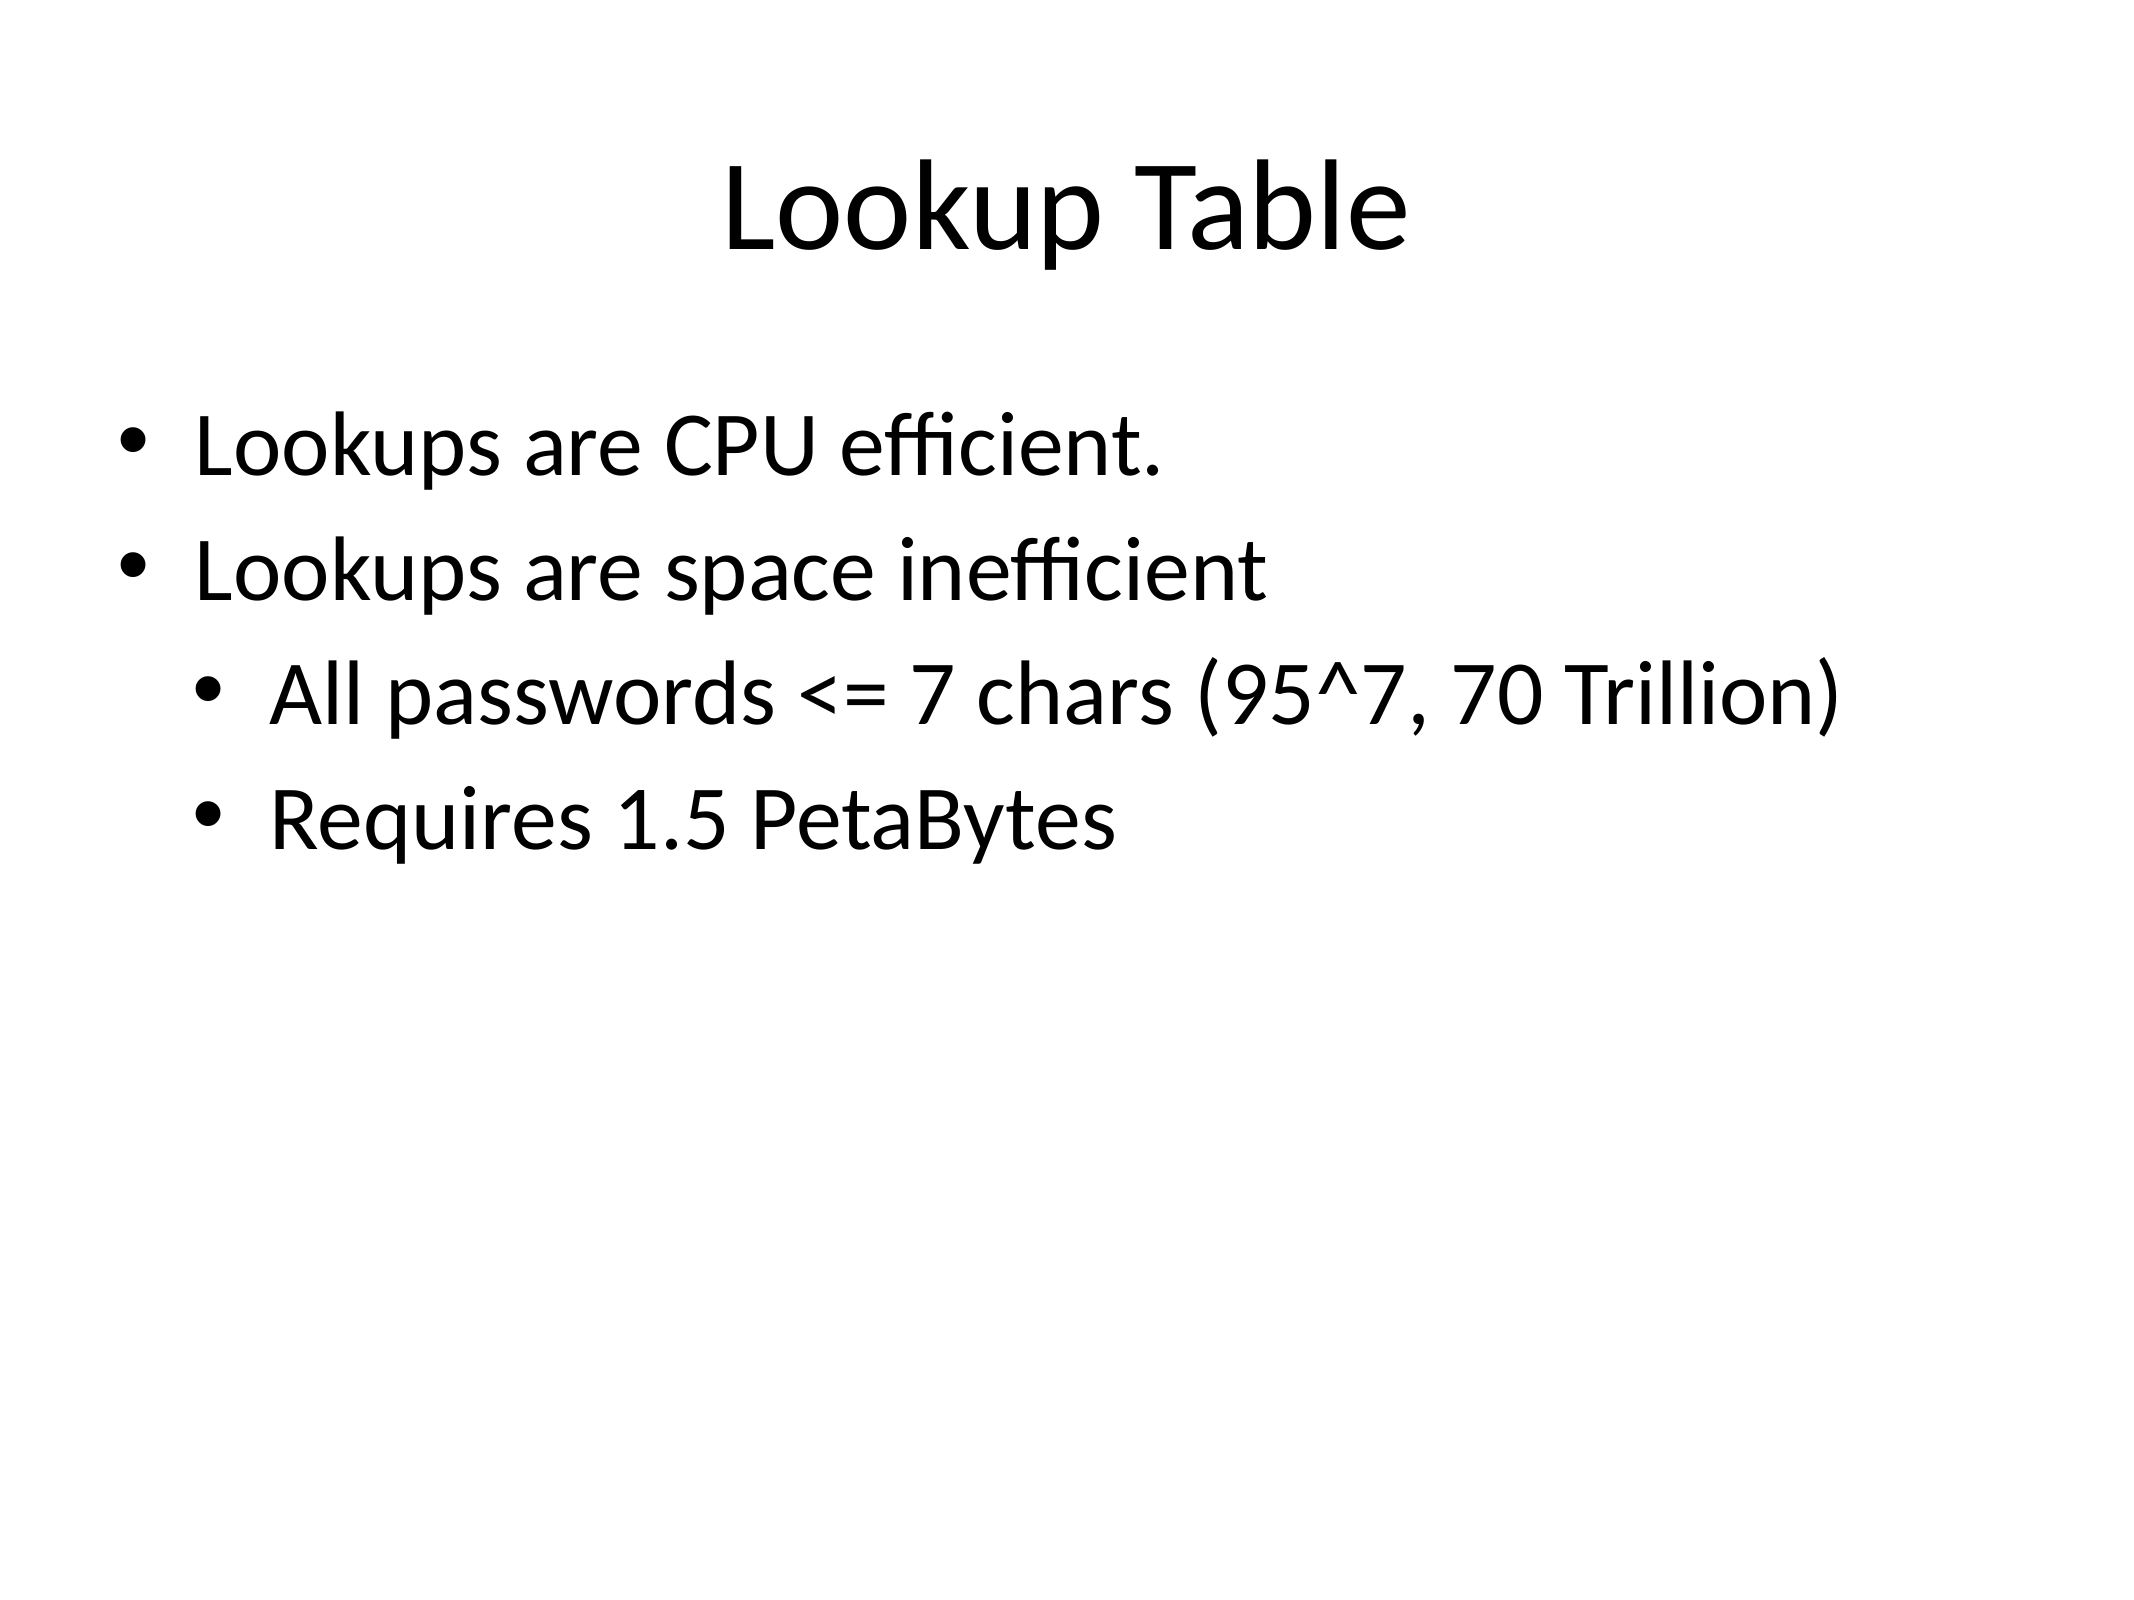

# Lookup Table
Lookups are CPU efficient.
Lookups are space inefficient
All passwords <= 7 chars (95^7, 70 Trillion)
Requires 1.5 PetaBytes
143